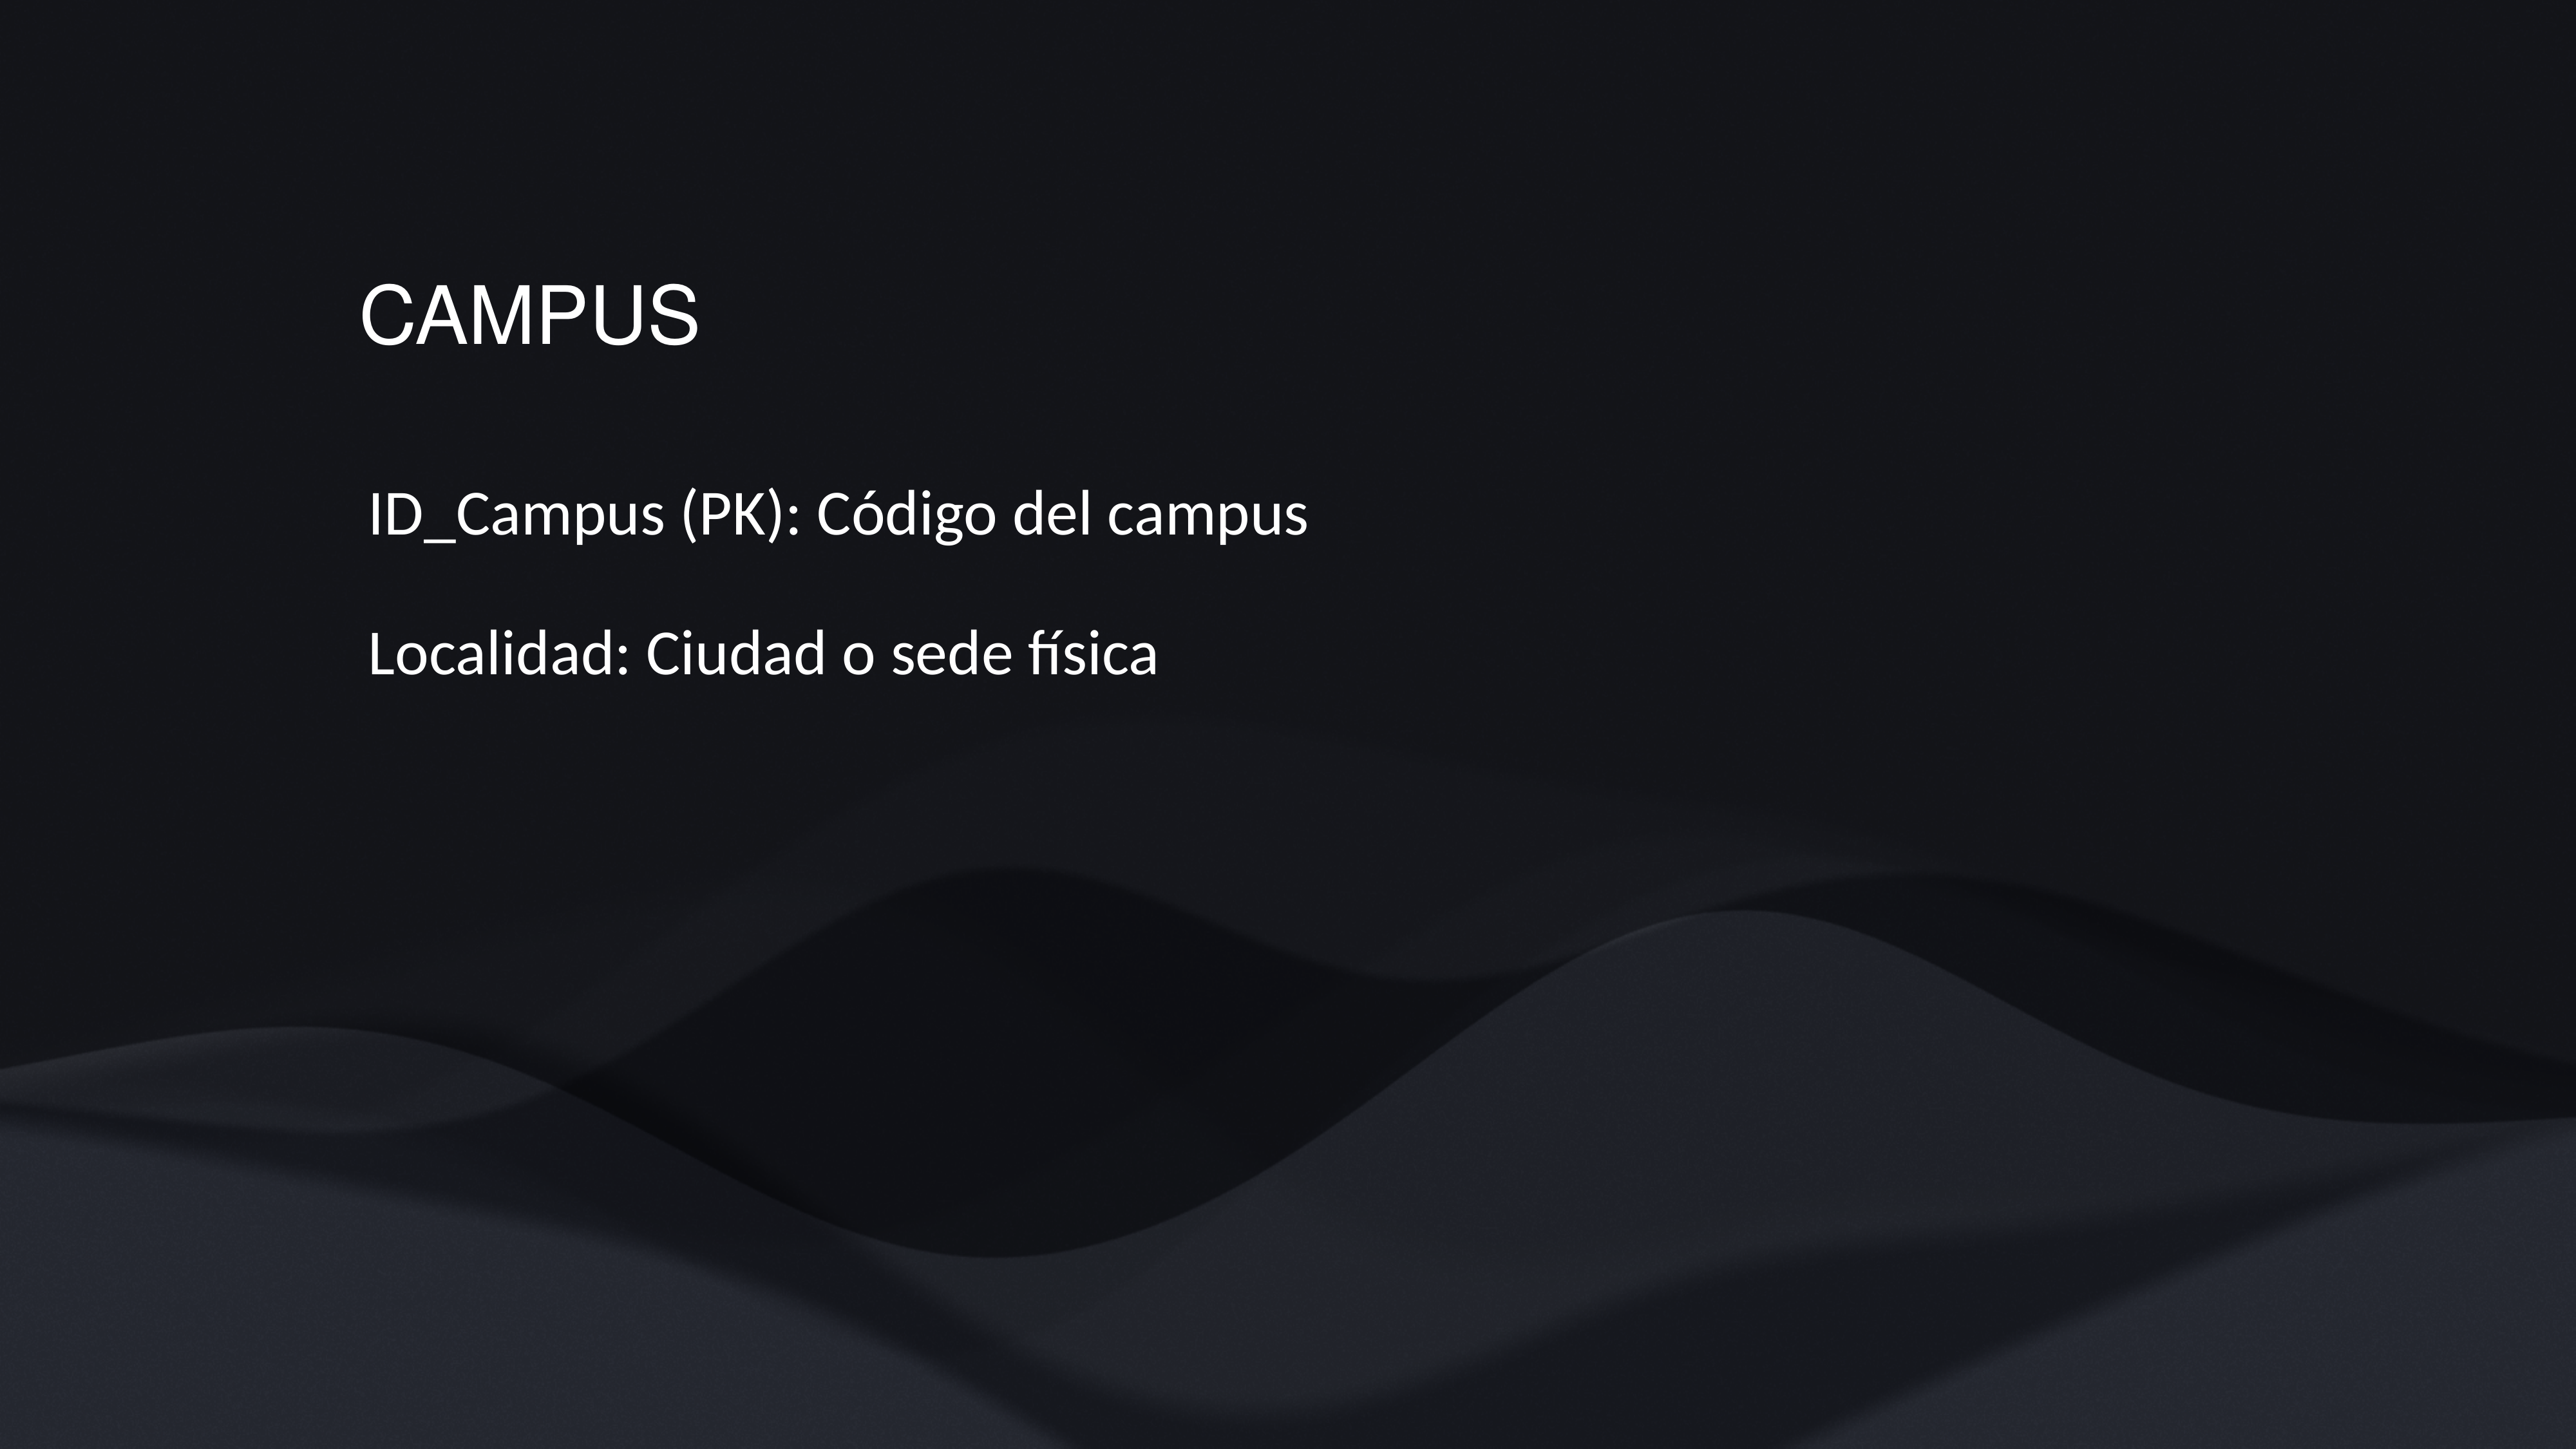

CAMPUS
ID_Campus (PK): Código del campus
Localidad: Ciudad o sede física